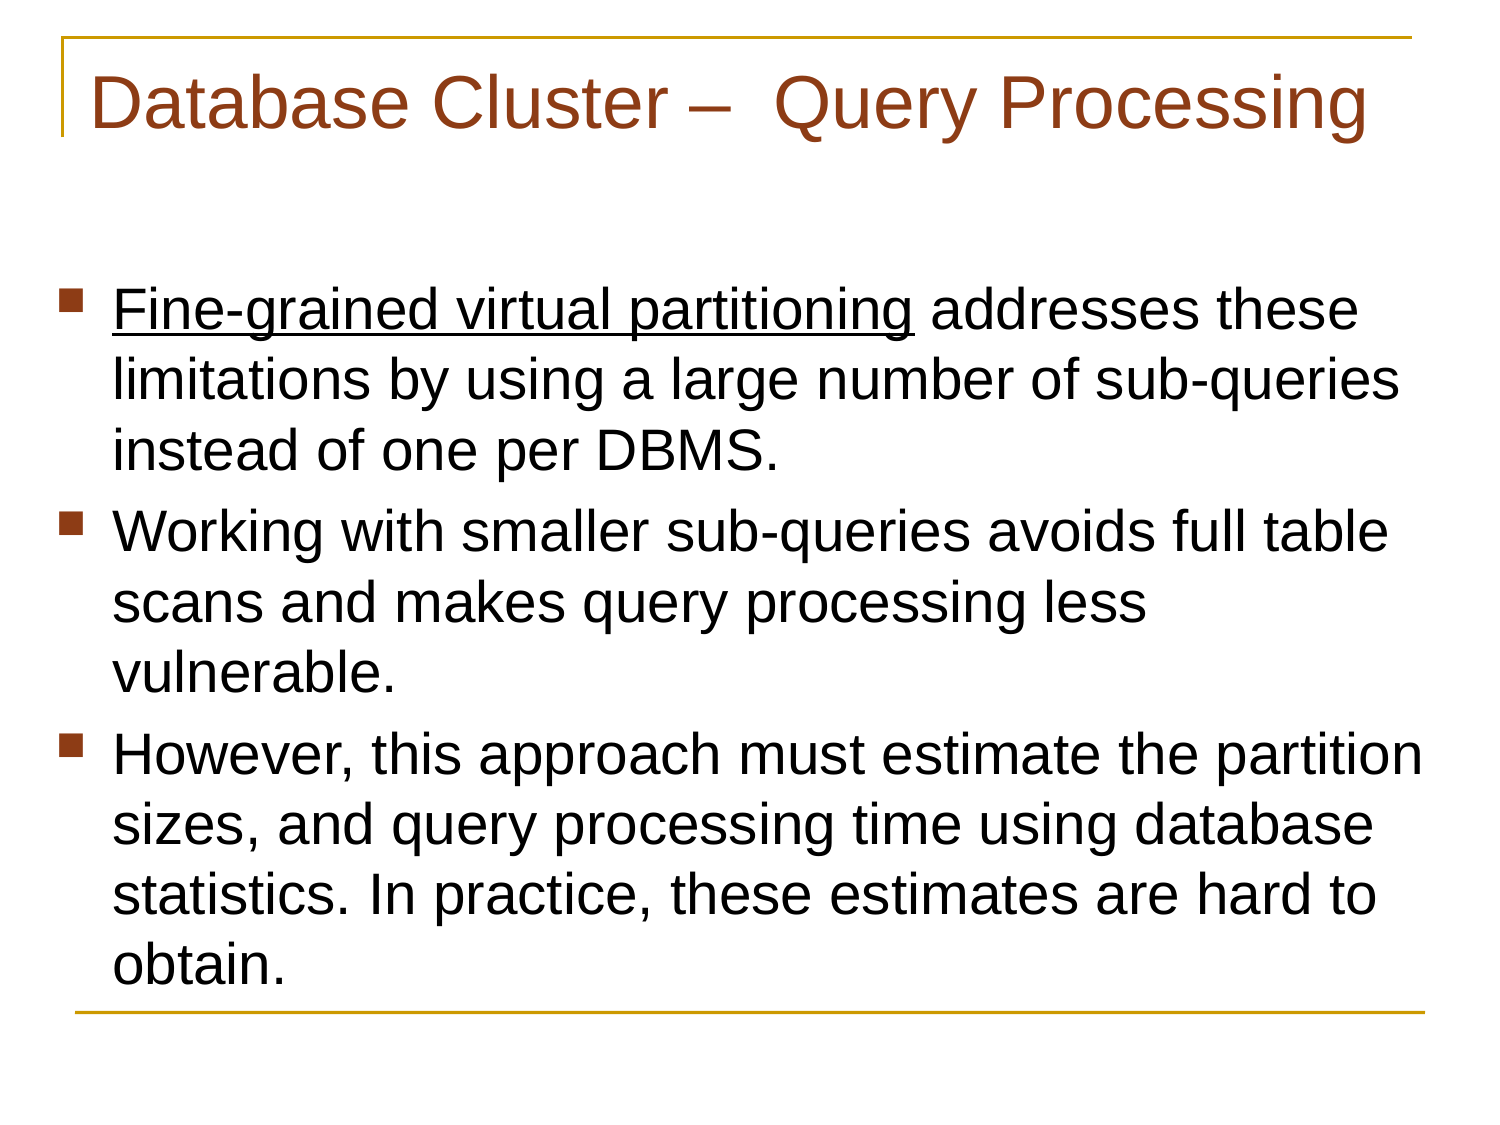

# Database Cluster –  Query Processing
Fine-grained virtual partitioning addresses these limitations by using a large number of sub-queries instead of one per DBMS.
Working with smaller sub-queries avoids full table scans and makes query processing less vulnerable.
However, this approach must estimate the partition sizes, and query processing time using database statistics. In practice, these estimates are hard to obtain.